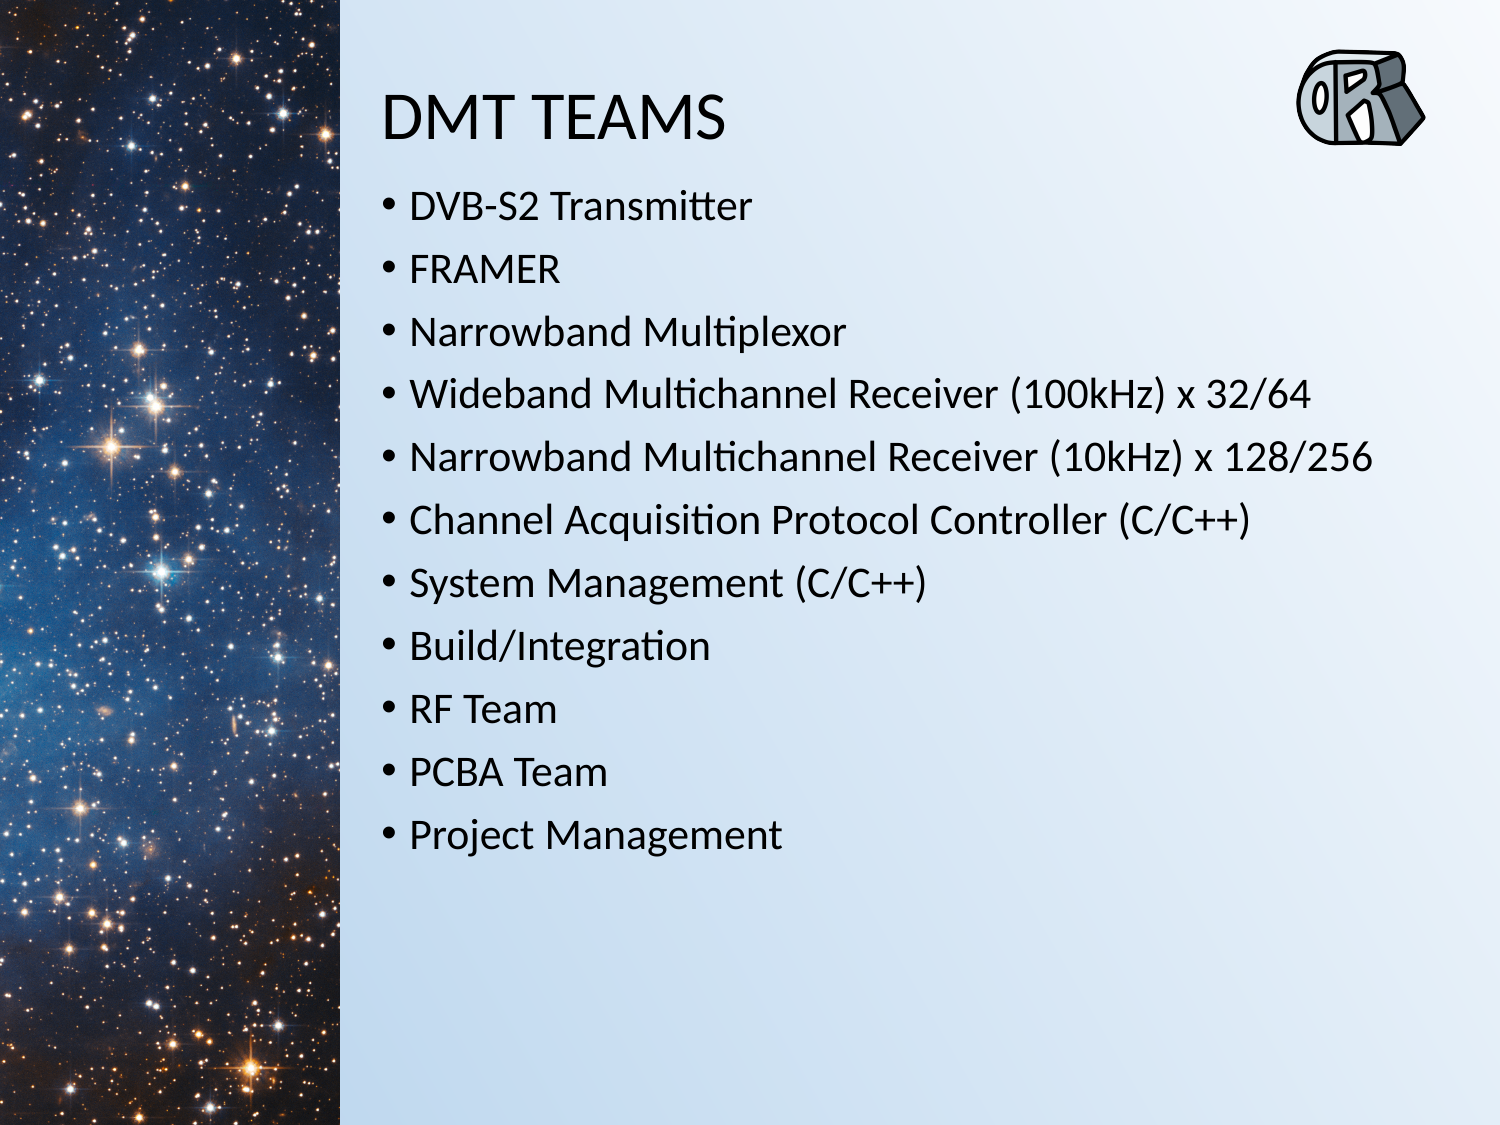

# DMT TEAMS
DVB-S2 Transmitter
FRAMER
Narrowband Multiplexor
Wideband Multichannel Receiver (100kHz) x 32/64
Narrowband Multichannel Receiver (10kHz) x 128/256
Channel Acquisition Protocol Controller (C/C++)
System Management (C/C++)
Build/Integration
RF Team
PCBA Team
Project Management